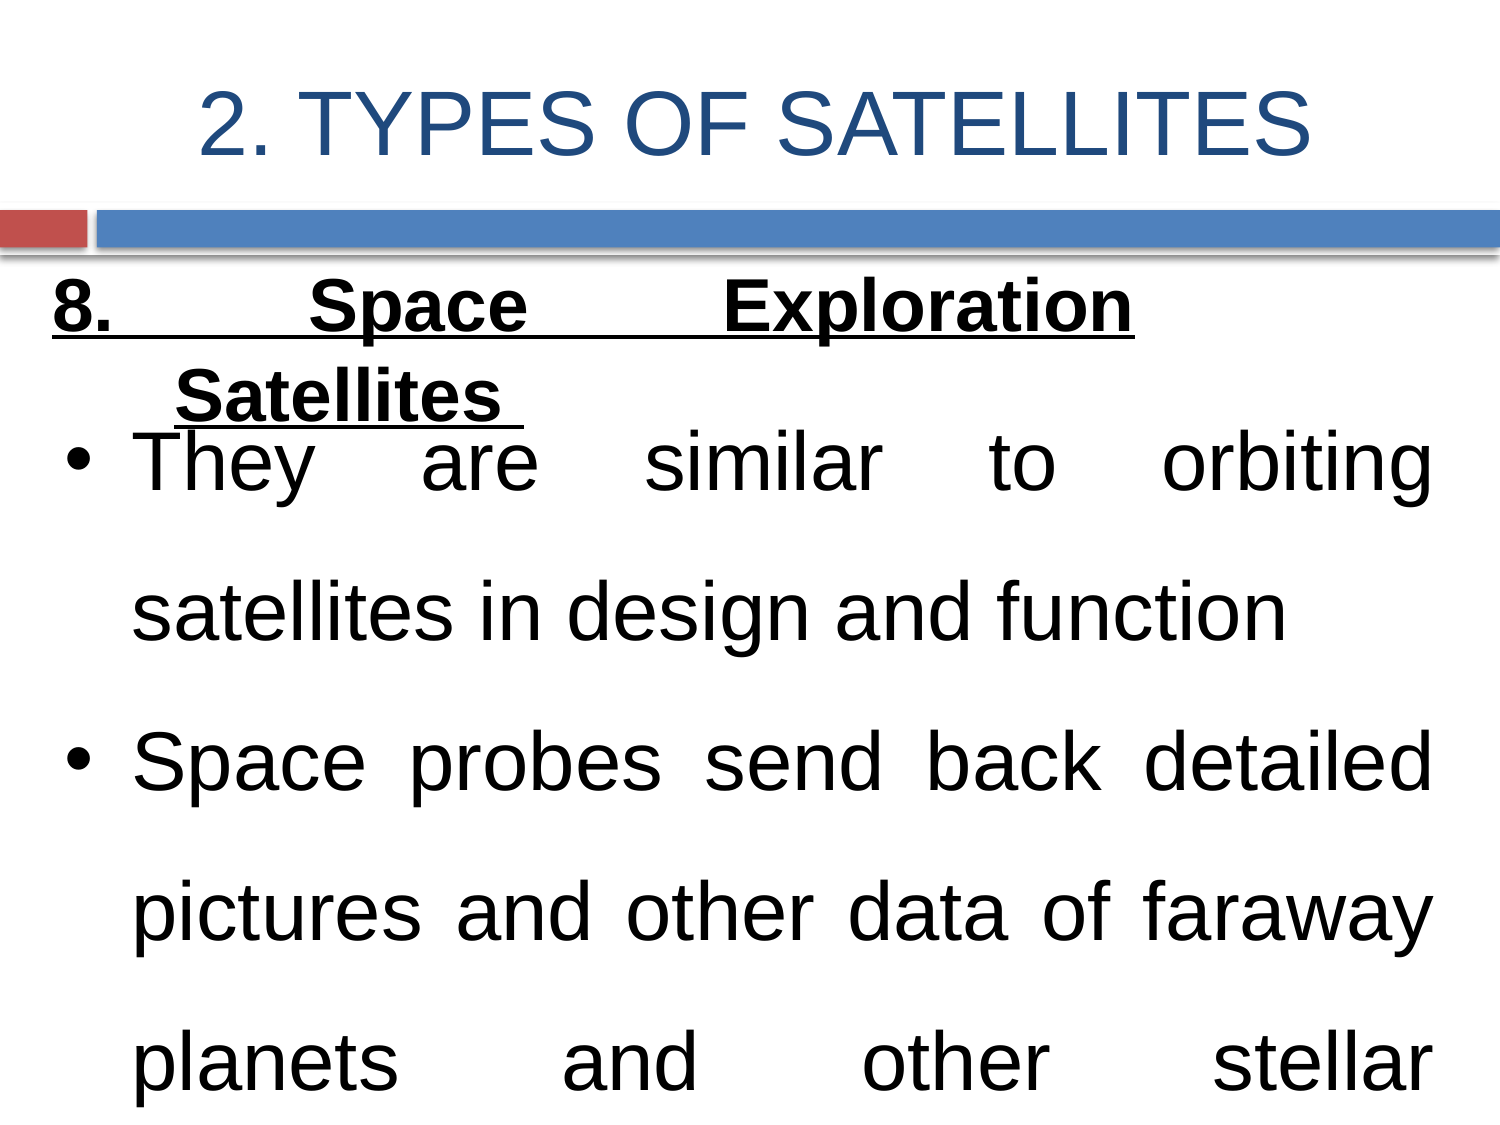

# 2. TYPES OF SATELLITES
8. Space Exploration Satellites

They are similar to orbiting satellites in design and function
Space probes send back detailed pictures and other data of faraway planets and other stellar phenomena